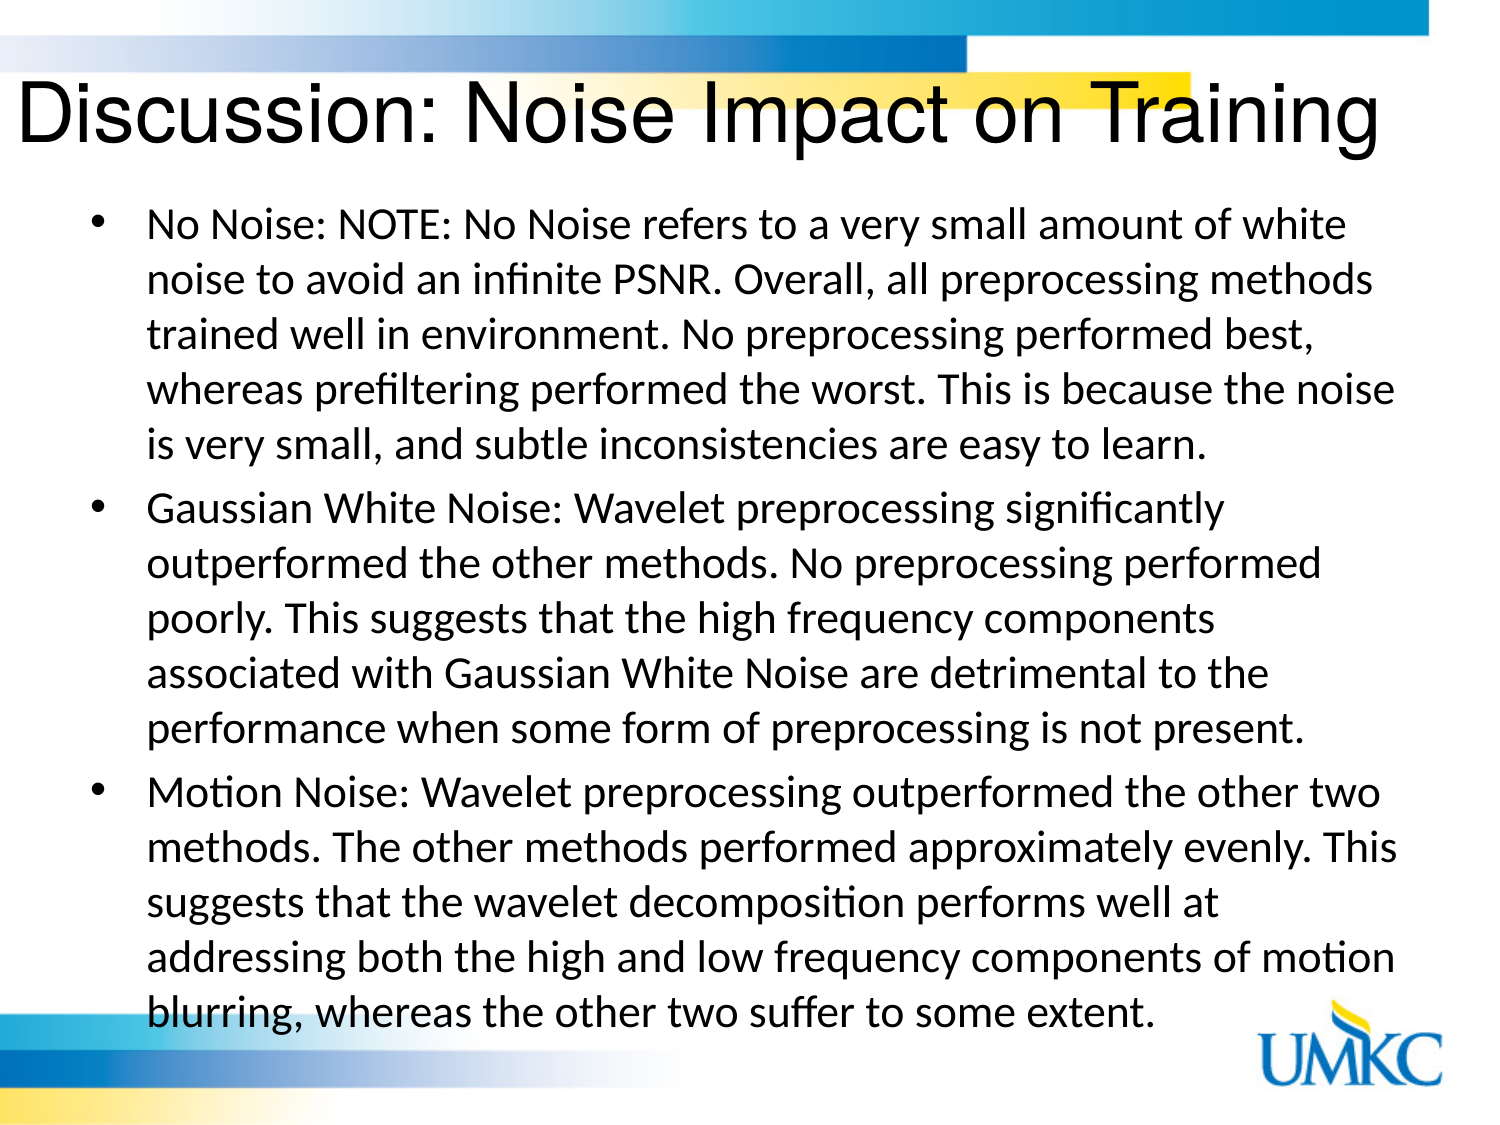

# Discussion: Noise Impact on Training
No Noise: NOTE: No Noise refers to a very small amount of white noise to avoid an infinite PSNR. Overall, all preprocessing methods trained well in environment. No preprocessing performed best, whereas prefiltering performed the worst. This is because the noise is very small, and subtle inconsistencies are easy to learn.
Gaussian White Noise: Wavelet preprocessing significantly outperformed the other methods. No preprocessing performed poorly. This suggests that the high frequency components associated with Gaussian White Noise are detrimental to the performance when some form of preprocessing is not present.
Motion Noise: Wavelet preprocessing outperformed the other two methods. The other methods performed approximately evenly. This suggests that the wavelet decomposition performs well at addressing both the high and low frequency components of motion blurring, whereas the other two suffer to some extent.